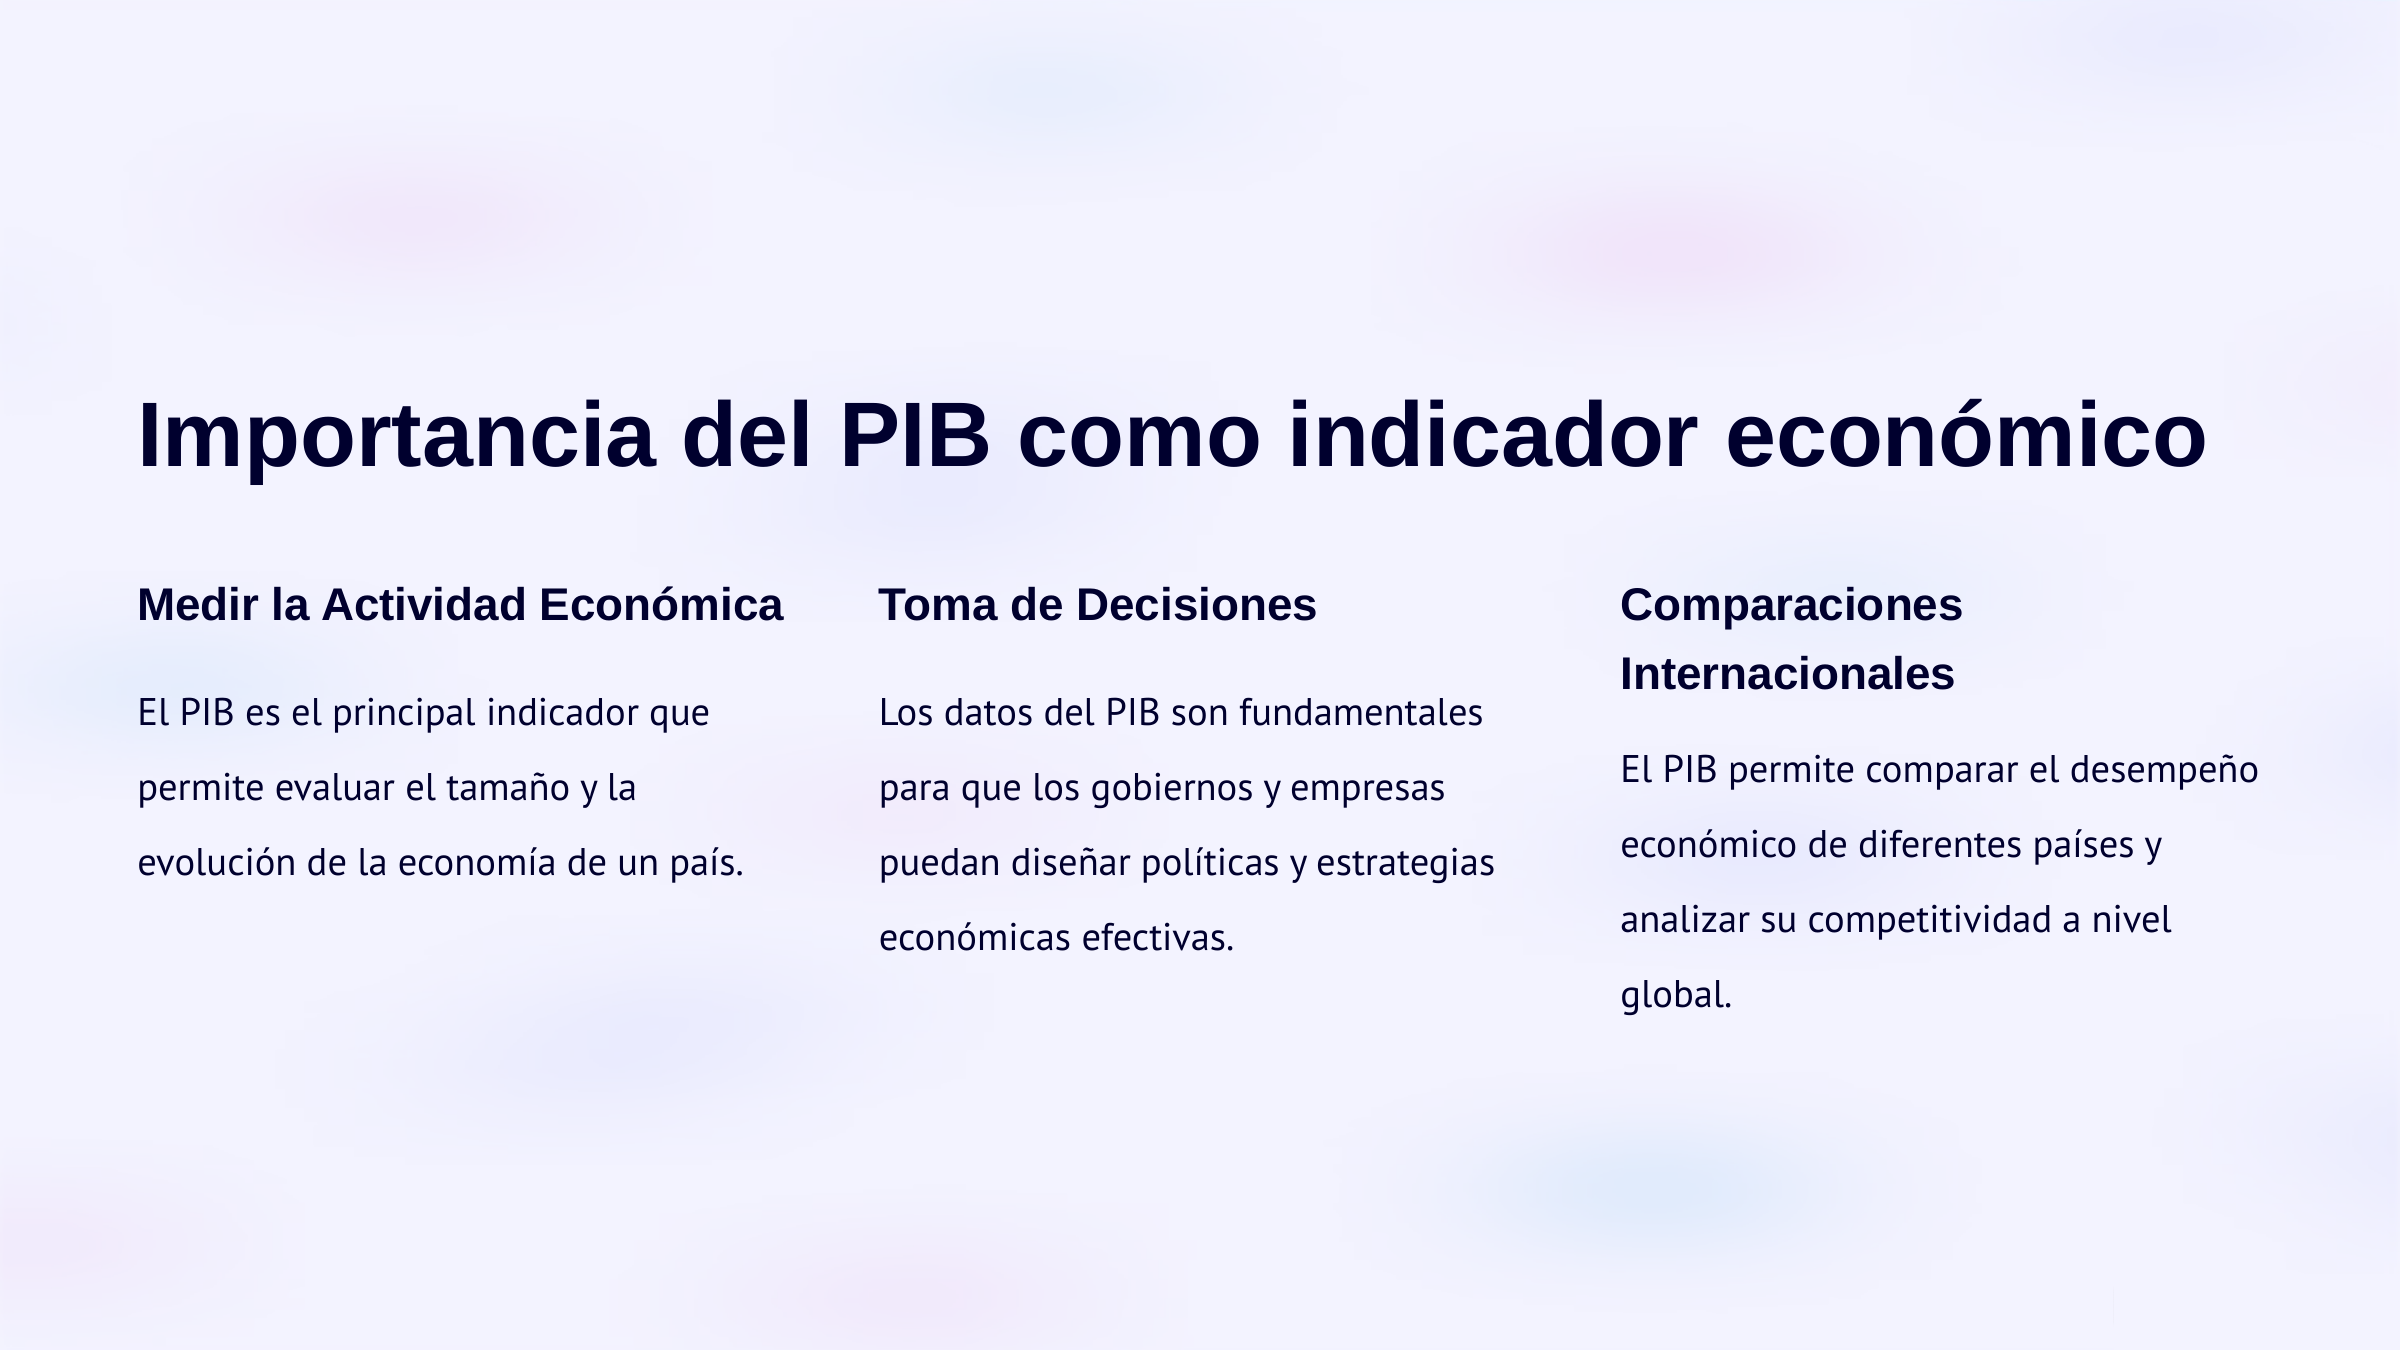

Importancia del PIB como indicador económico
Toma de Decisiones
Comparaciones Internacionales
Medir la Actividad Económica
El PIB es el principal indicador que permite evaluar el tamaño y la evolución de la economía de un país.
Los datos del PIB son fundamentales para que los gobiernos y empresas puedan diseñar políticas y estrategias económicas efectivas.
El PIB permite comparar el desempeño económico de diferentes países y analizar su competitividad a nivel global.